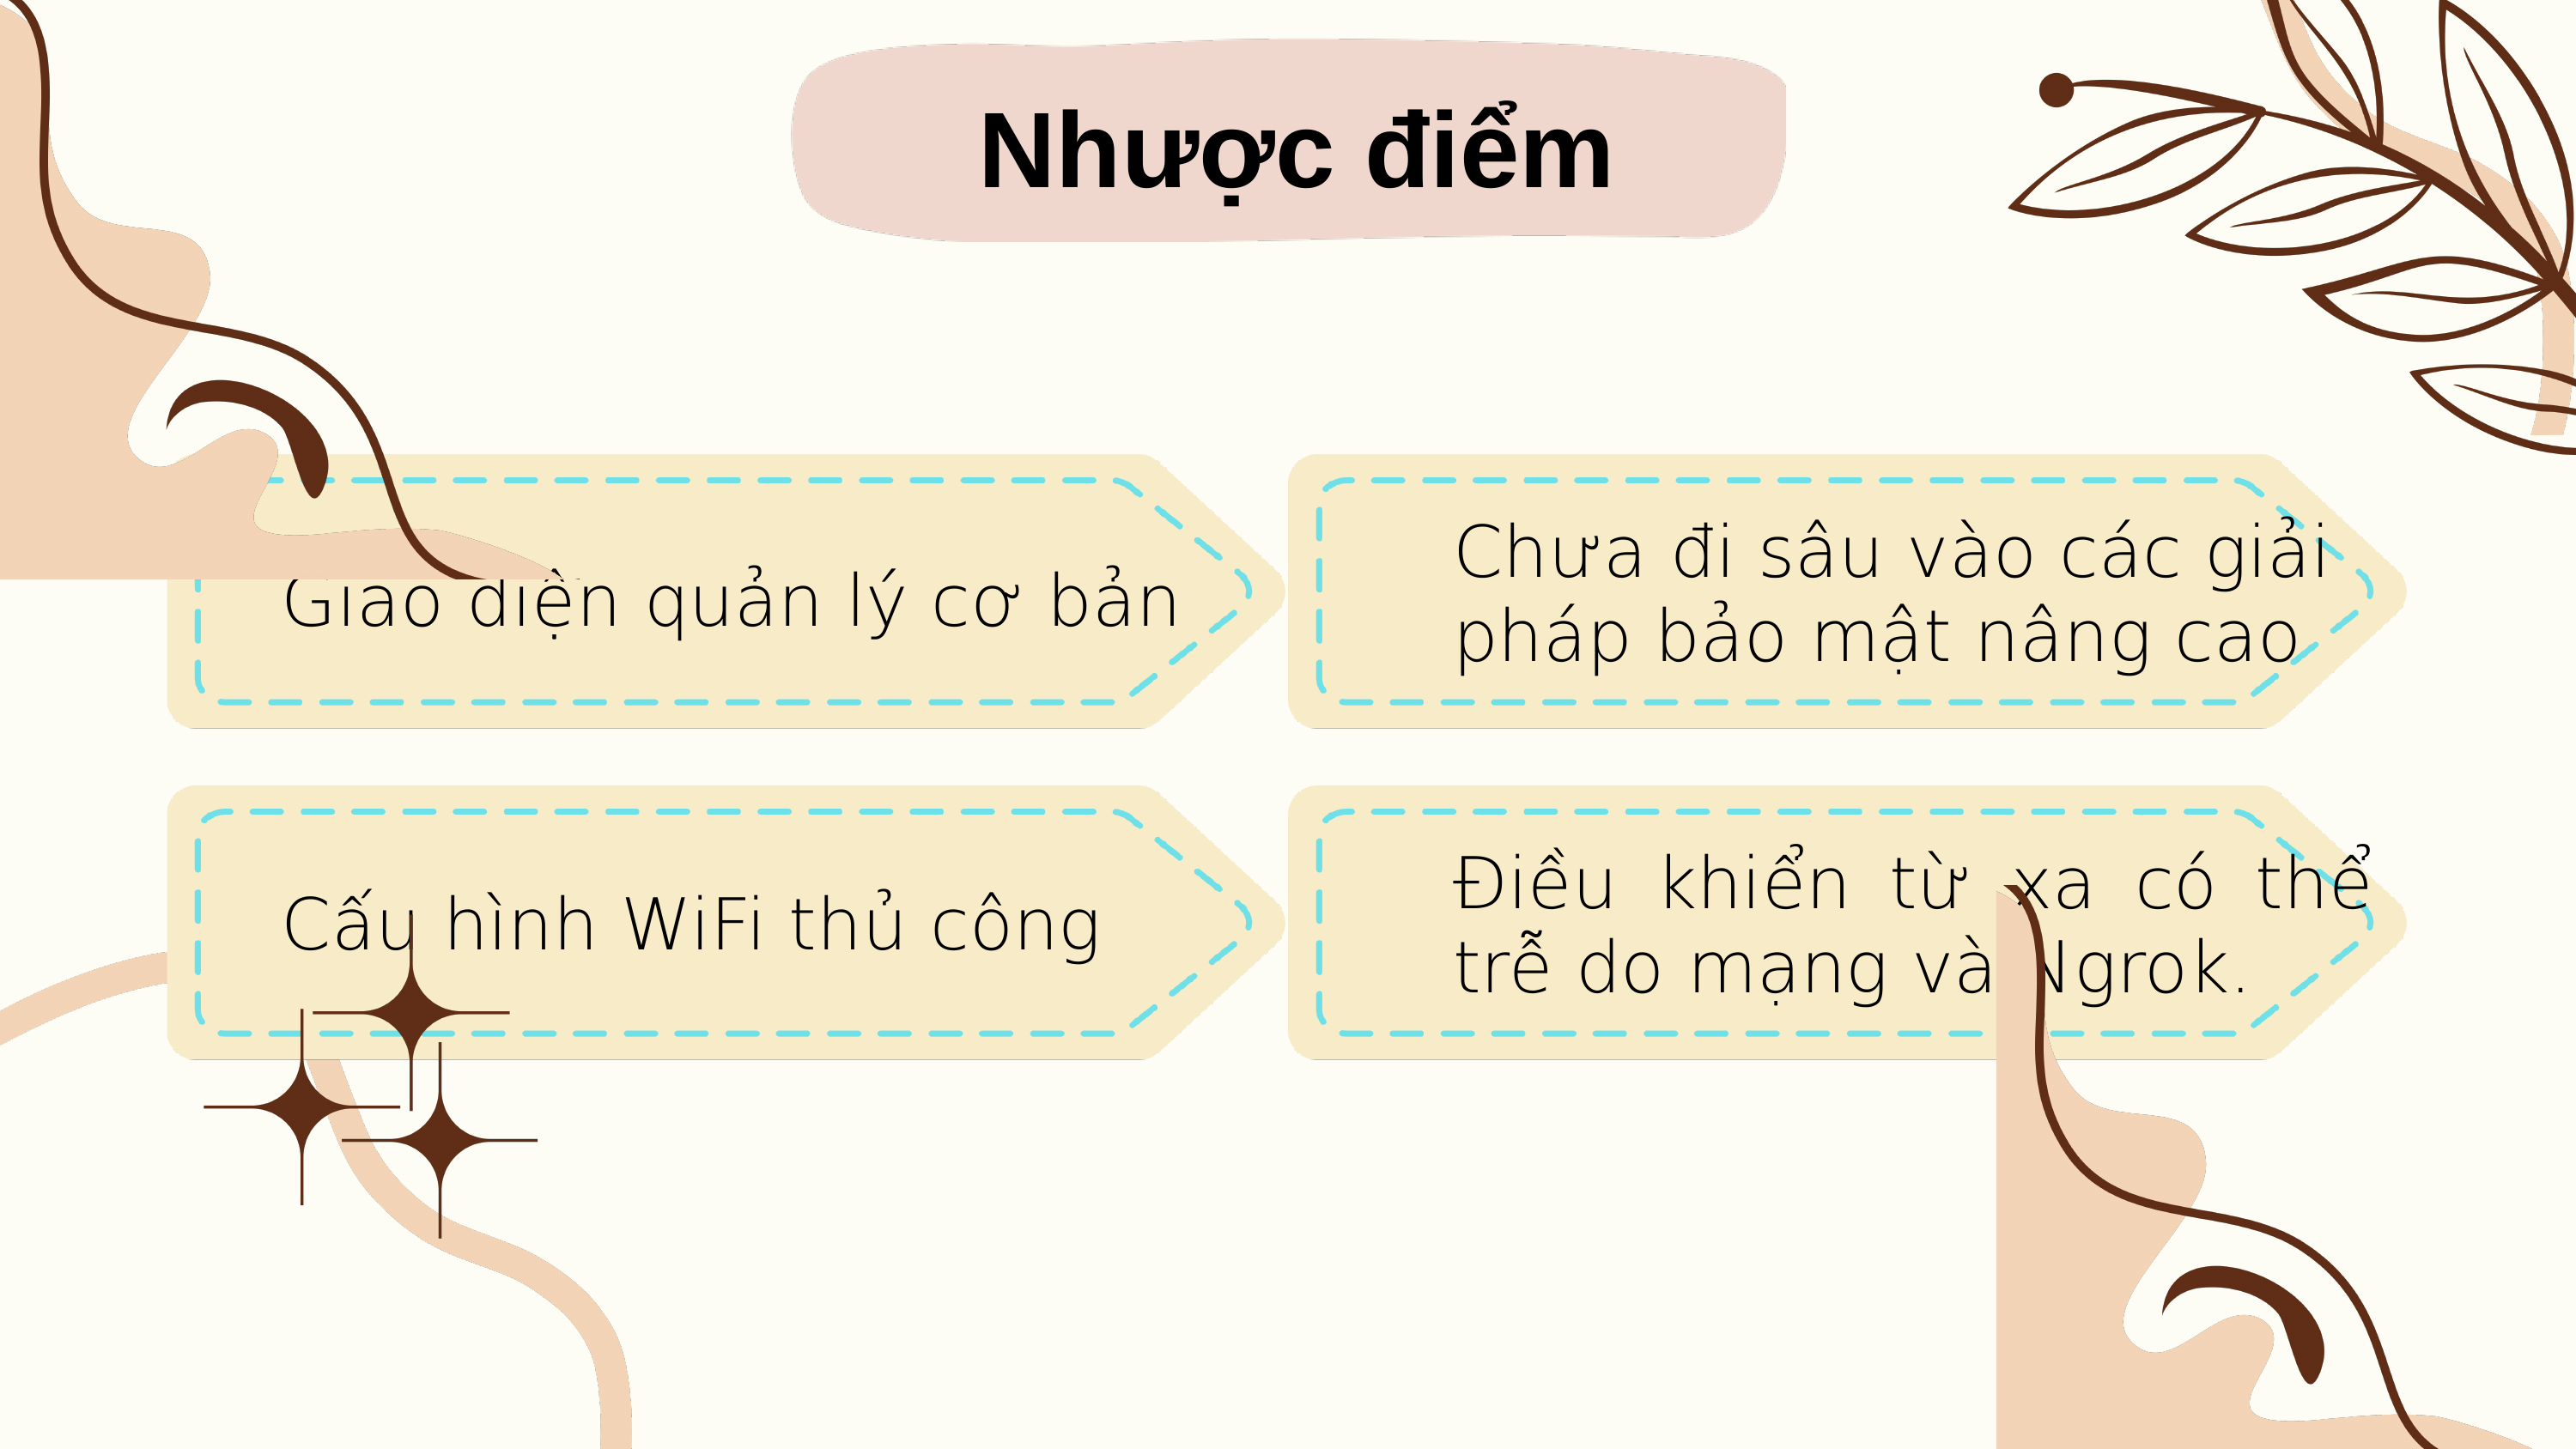

Nhược điểm

Chưa đi sâu vào các giải pháp bảo mật nâng cao
Giao diện quản lý cơ bản

Điều khiển từ xa có thể trễ do mạng và Ngrok.
Cấu hình WiFi thủ công